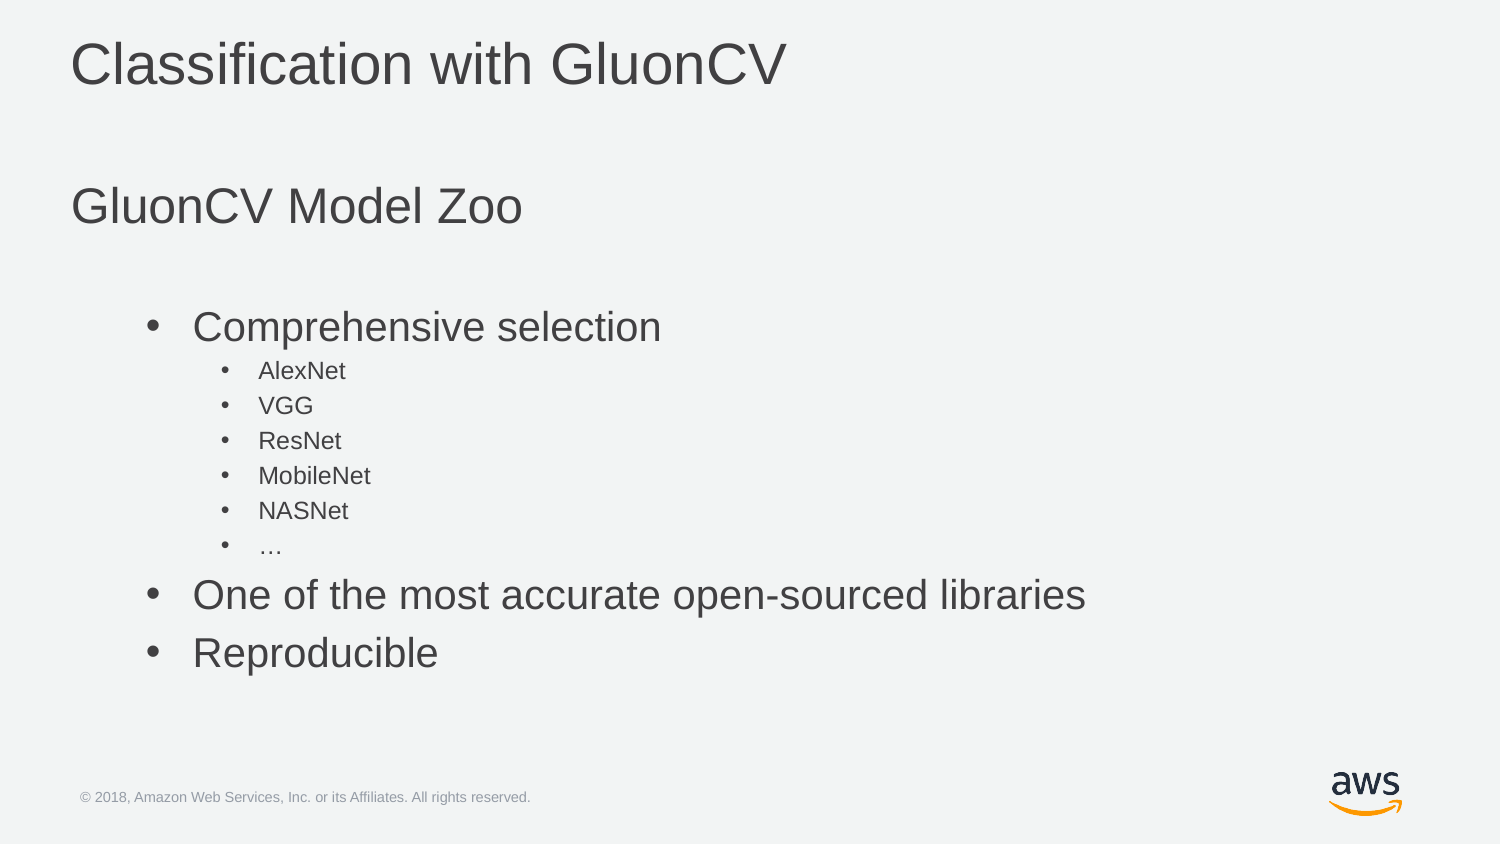

# Classification with GluonCV
GluonCV Model Zoo

Comprehensive selection
AlexNet
VGG
ResNet
MobileNet
NASNet
…
One of the most accurate open-sourced libraries
Reproducible